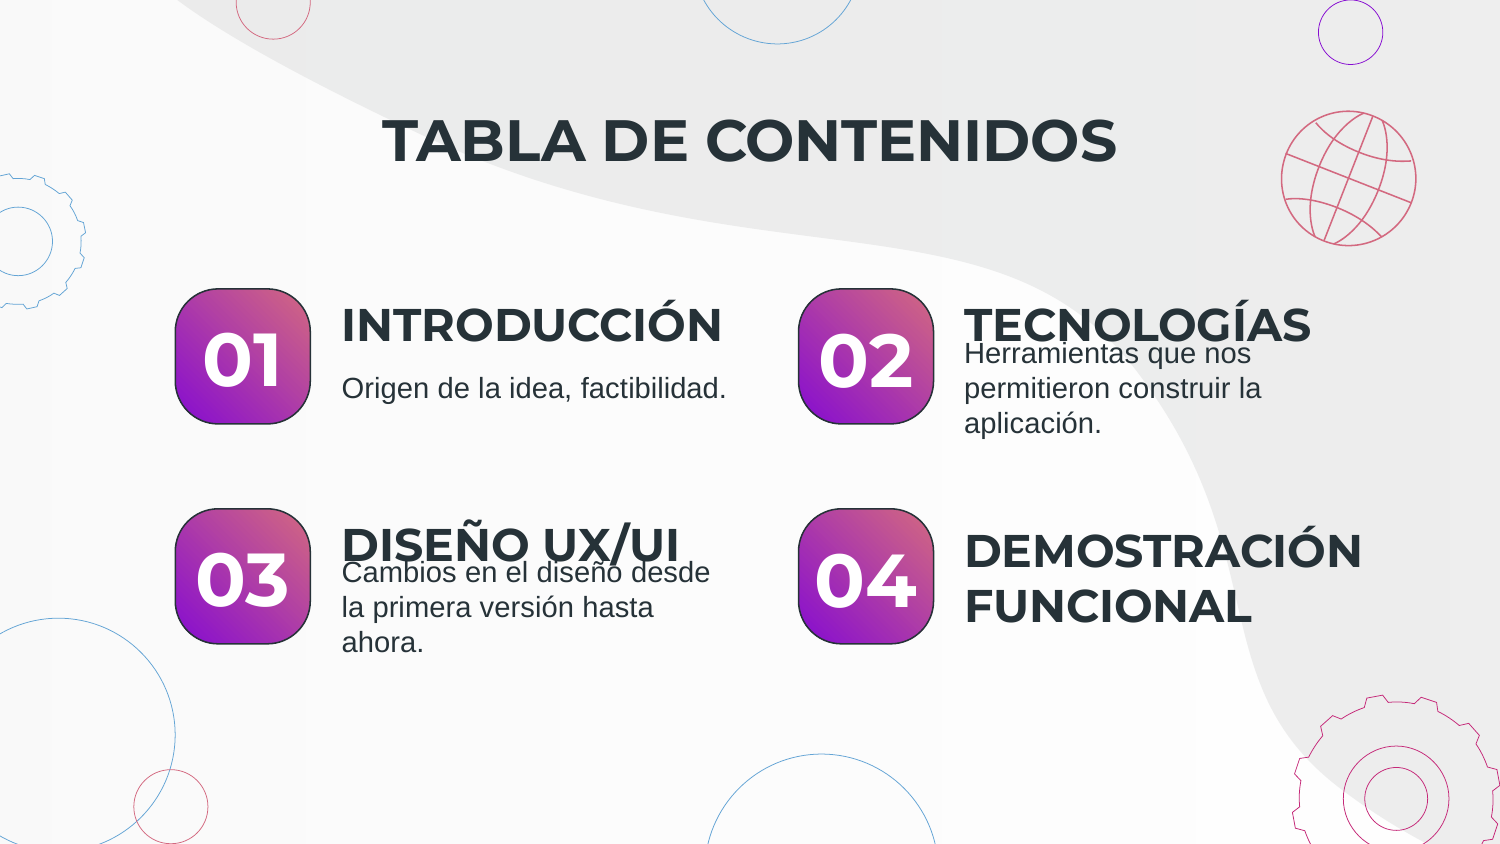

TABLA DE CONTENIDOS

# INTRODUCCIÓN
TECNOLOGÍAS

01
02
Origen de la idea, factibilidad.
Herramientas que nos permitieron construir la aplicación.
DISEÑO UX/UI

03
04
DEMOSTRACIÓN FUNCIONAL
Cambios en el diseño desde la primera versión hasta ahora.